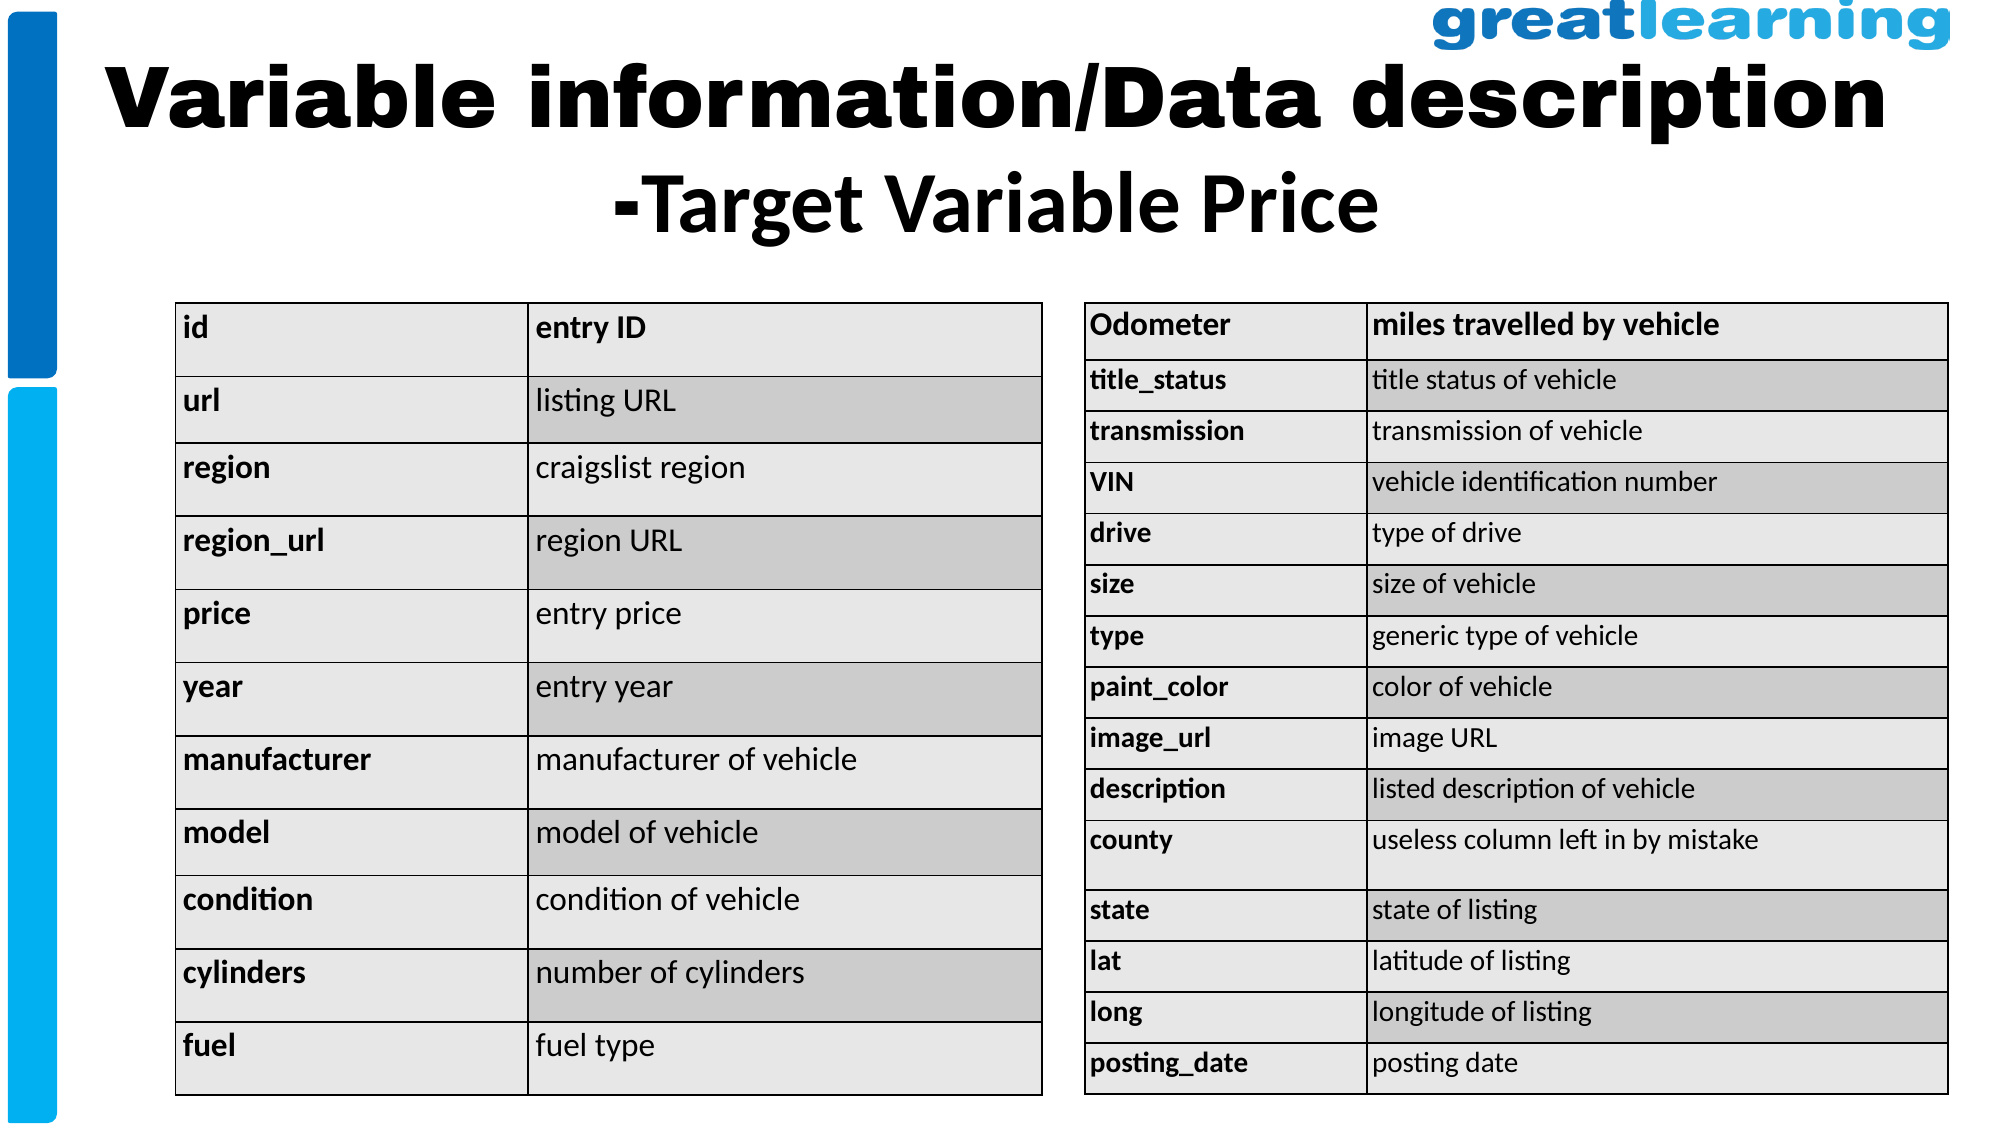

# Variable information/Data description -Target Variable Price
| id | entry ID |
| --- | --- |
| url | listing URL |
| region | craigslist region |
| region\_url | region URL |
| price | entry price |
| year | entry year |
| manufacturer | manufacturer of vehicle |
| model | model of vehicle |
| condition | condition of vehicle |
| cylinders | number of cylinders |
| fuel | fuel type |
| Odometer | miles travelled by vehicle |
| --- | --- |
| title\_status | title status of vehicle |
| transmission | transmission of vehicle |
| VIN | vehicle identification number |
| drive | type of drive |
| size | size of vehicle |
| type | generic type of vehicle |
| paint\_color | color of vehicle |
| image\_url | image URL |
| description | listed description of vehicle |
| county | useless column left in by mistake |
| state | state of listing |
| lat | latitude of listing |
| long | longitude of listing |
| posting\_date | posting date |